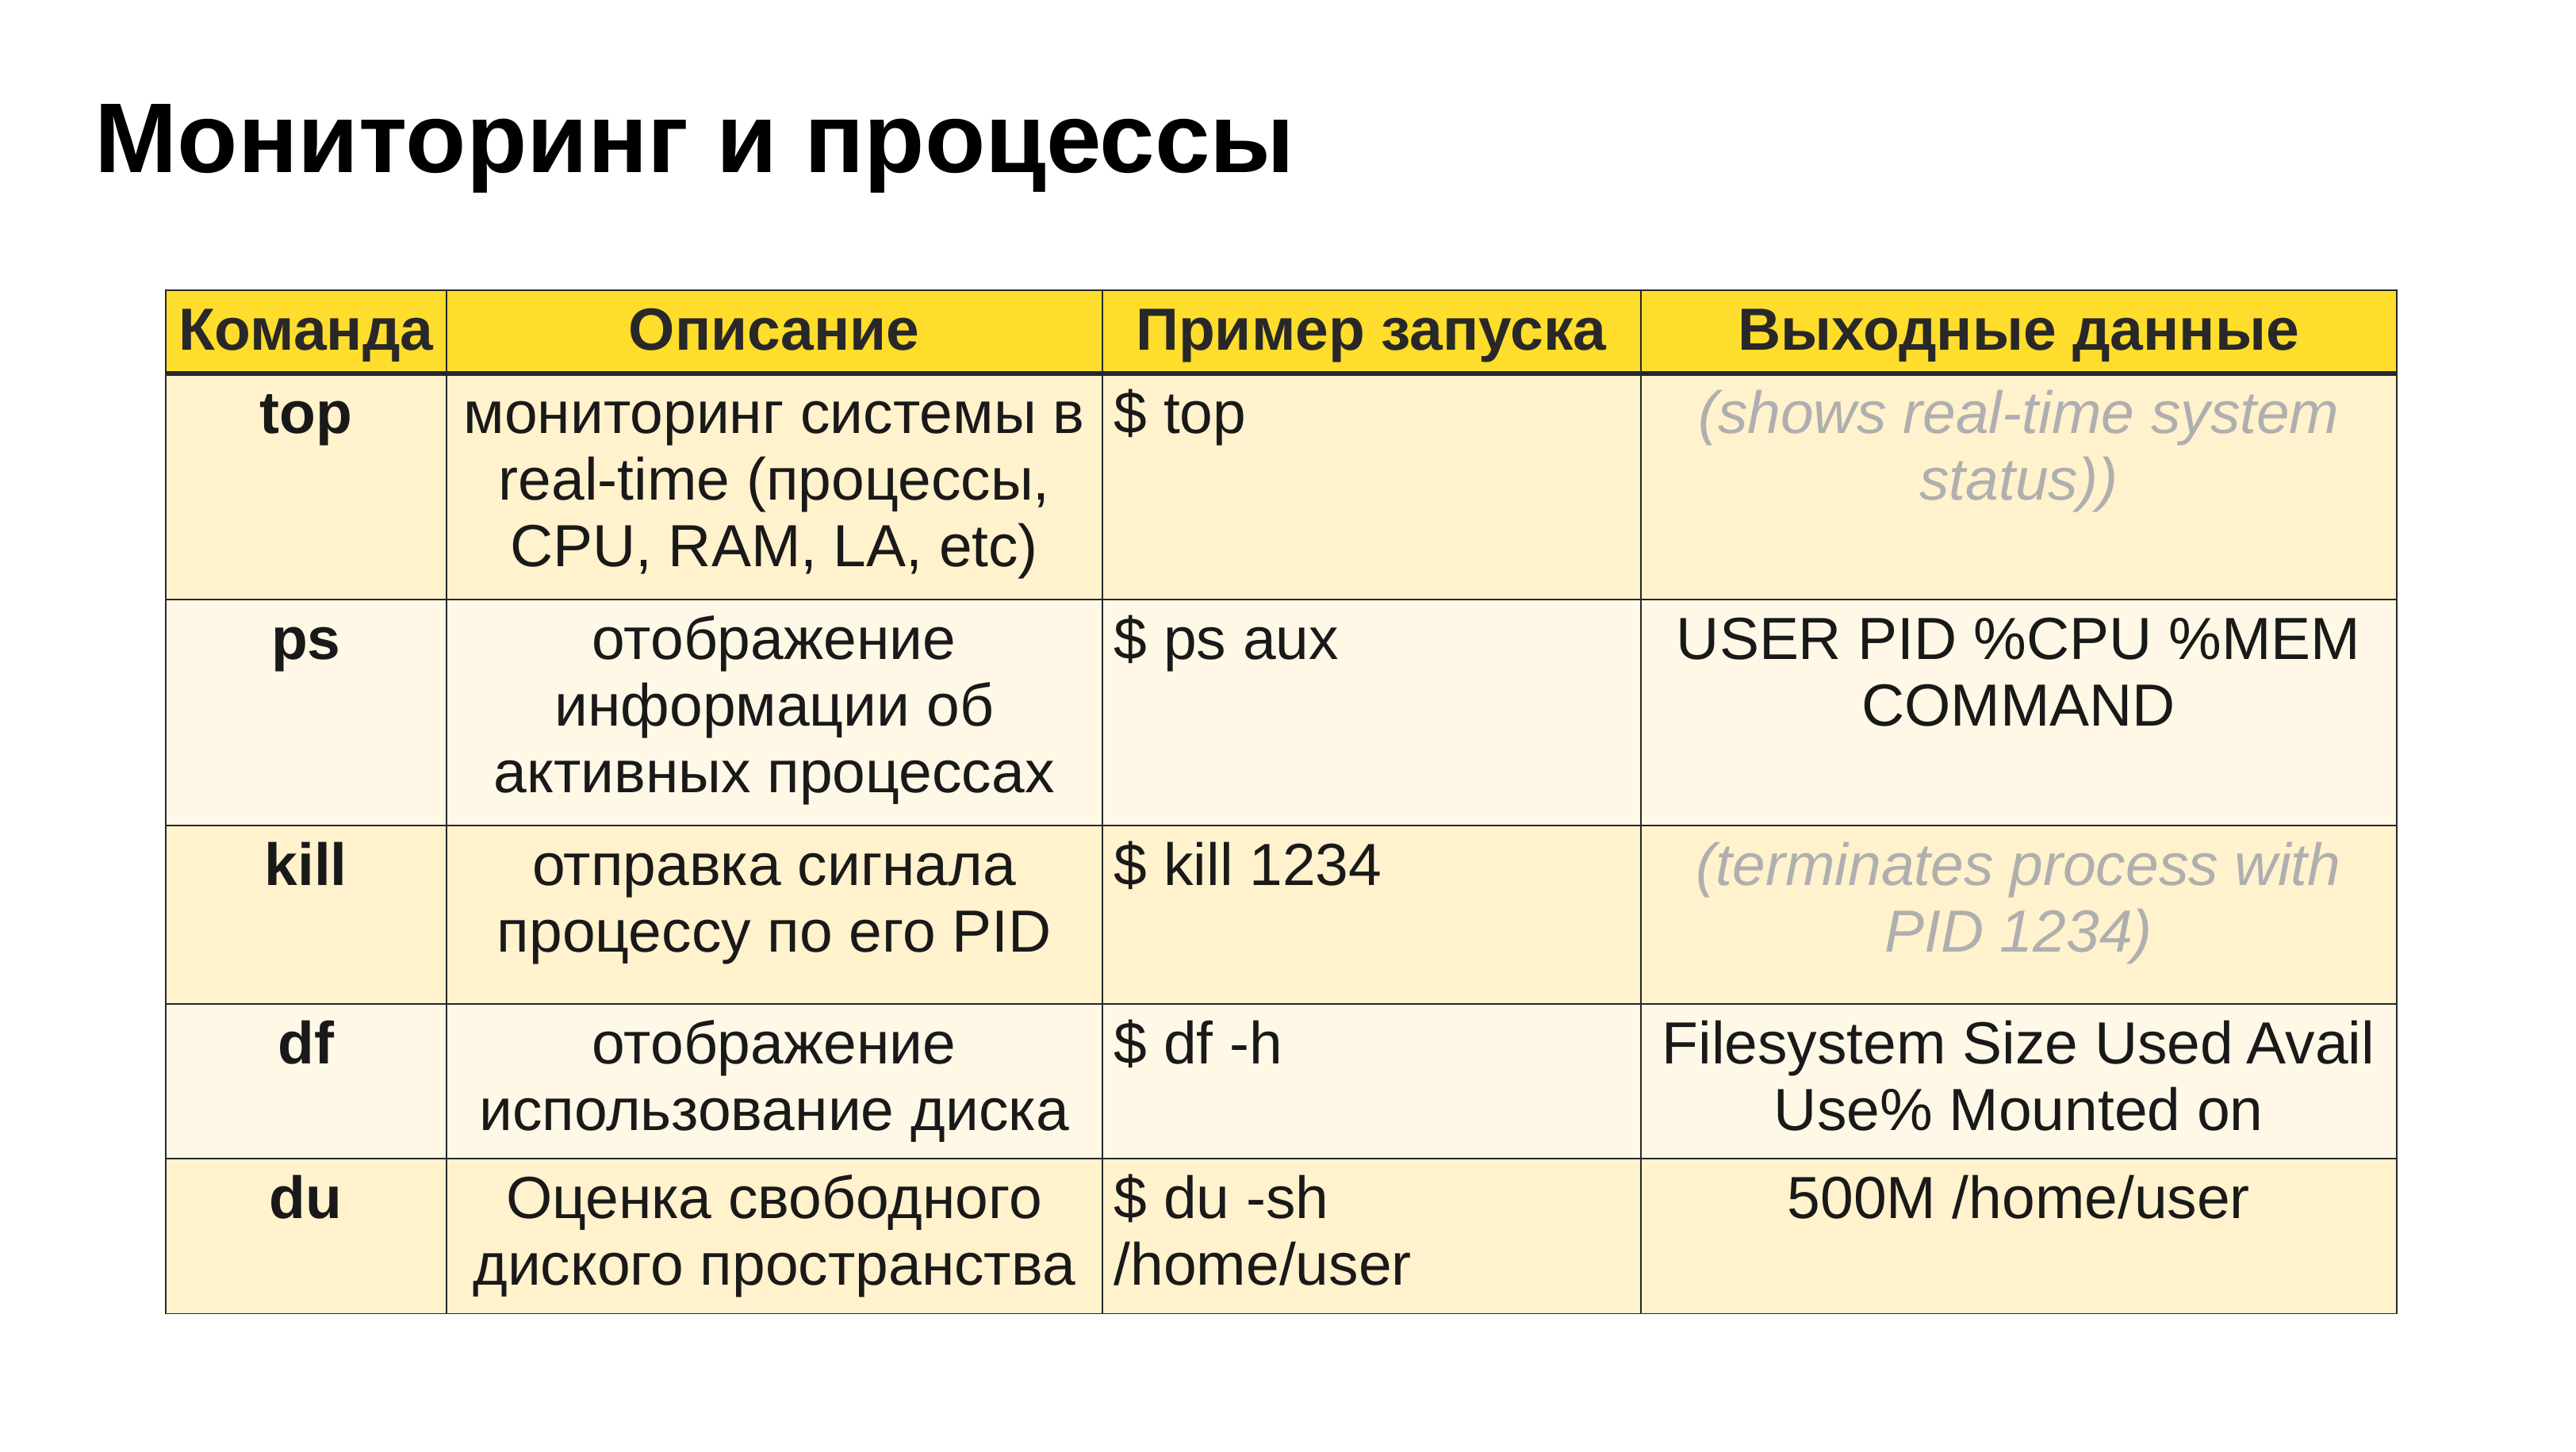

Мониторинг и процессы
| Команда | Описание | Пример запуска | Выходные данные |
| --- | --- | --- | --- |
| top | мониторинг системы в real-time (процессы, CPU, RAM, LA, etc) | $ top | (shows real-time system status)) |
| ps | отображение информации об активных процессах | $ ps aux | USER PID %CPU %MEM COMMAND |
| kill | отправка сигнала процессу по его PID | $ kill 1234 | (terminates process with PID 1234) |
| df | отображение использование диска | $ df -h | Filesystem Size Used Avail Use% Mounted on |
| du | Оценка свободного диского пространства | $ du -sh /home/user | 500M /home/user |
24